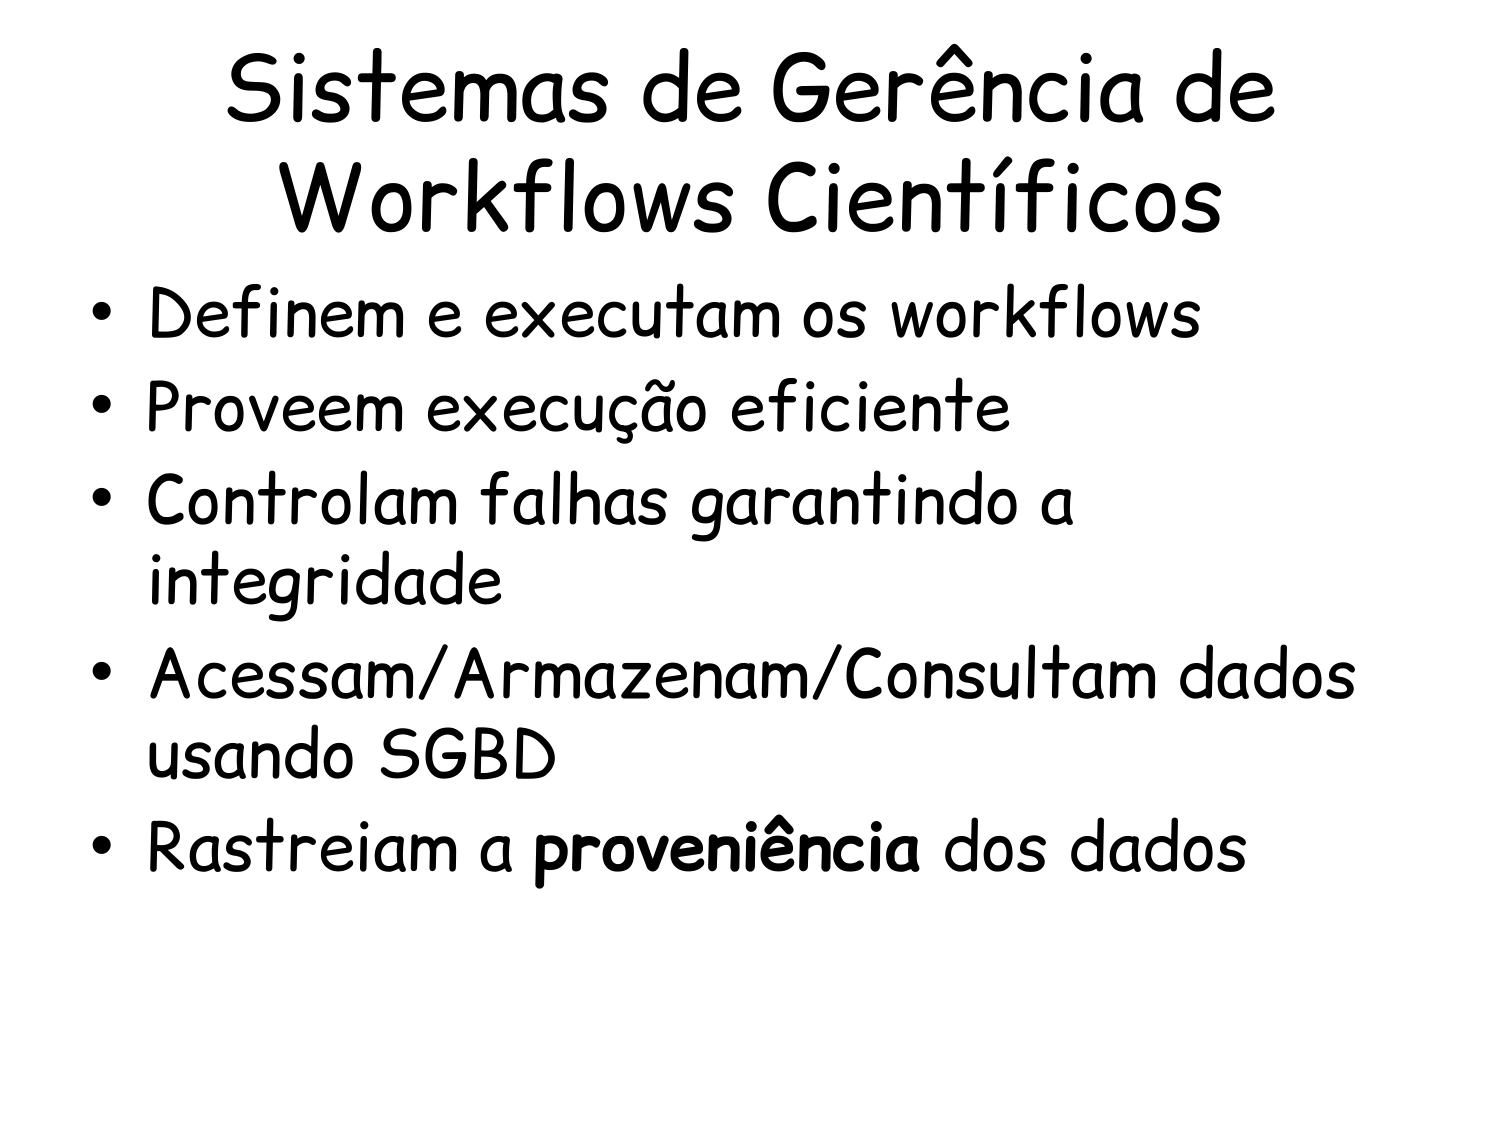

# Sistemas de Gerência de Workflows Científicos
Definem e executam os workflows
Proveem execução eficiente
Controlam falhas garantindo a integridade
Acessam/Armazenam/Consultam dados usando SGBD
Rastreiam a proveniência dos dados